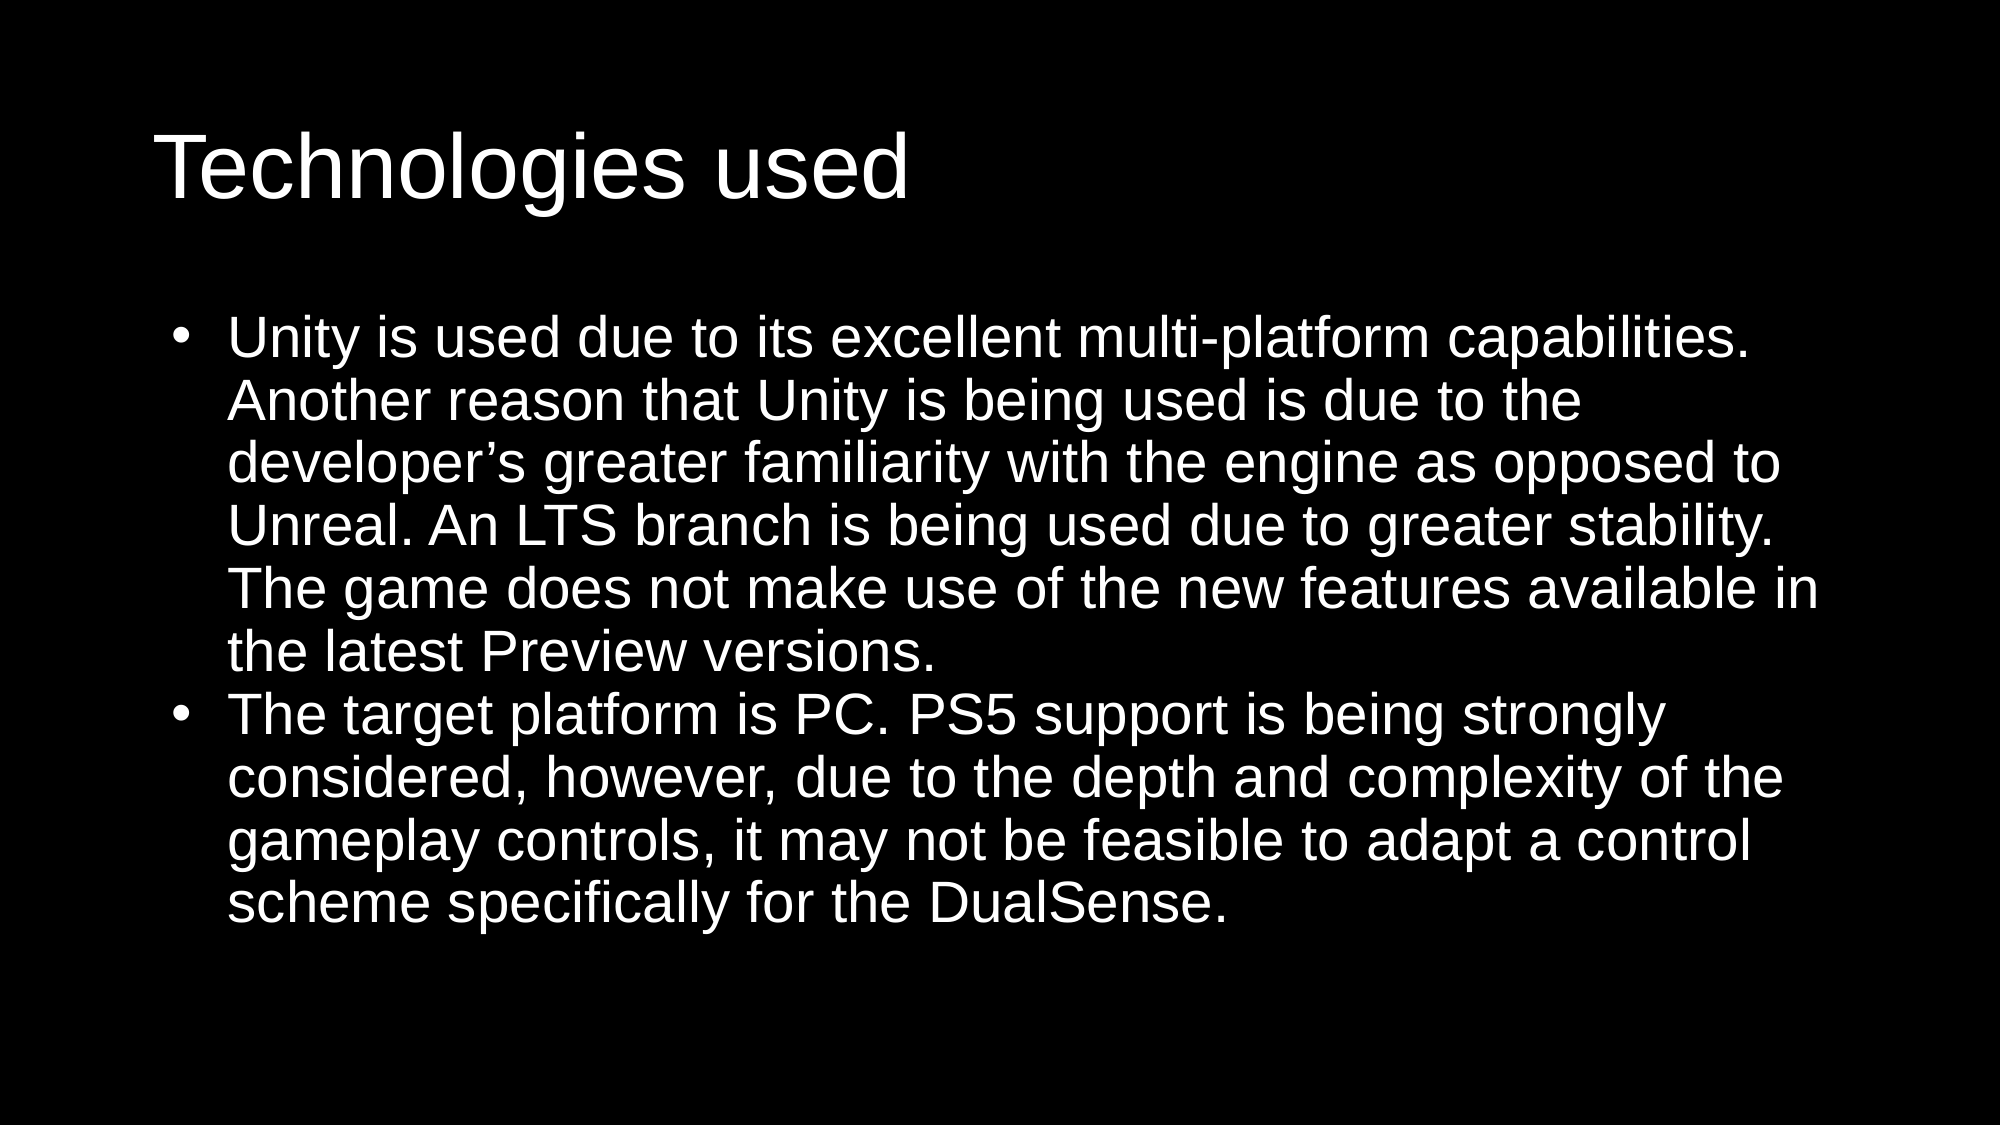

# Technologies used
Unity is used due to its excellent multi-platform capabilities. Another reason that Unity is being used is due to the developer’s greater familiarity with the engine as opposed to Unreal. An LTS branch is being used due to greater stability. The game does not make use of the new features available in the latest Preview versions.
The target platform is PC. PS5 support is being strongly considered, however, due to the depth and complexity of the gameplay controls, it may not be feasible to adapt a control scheme specifically for the DualSense.